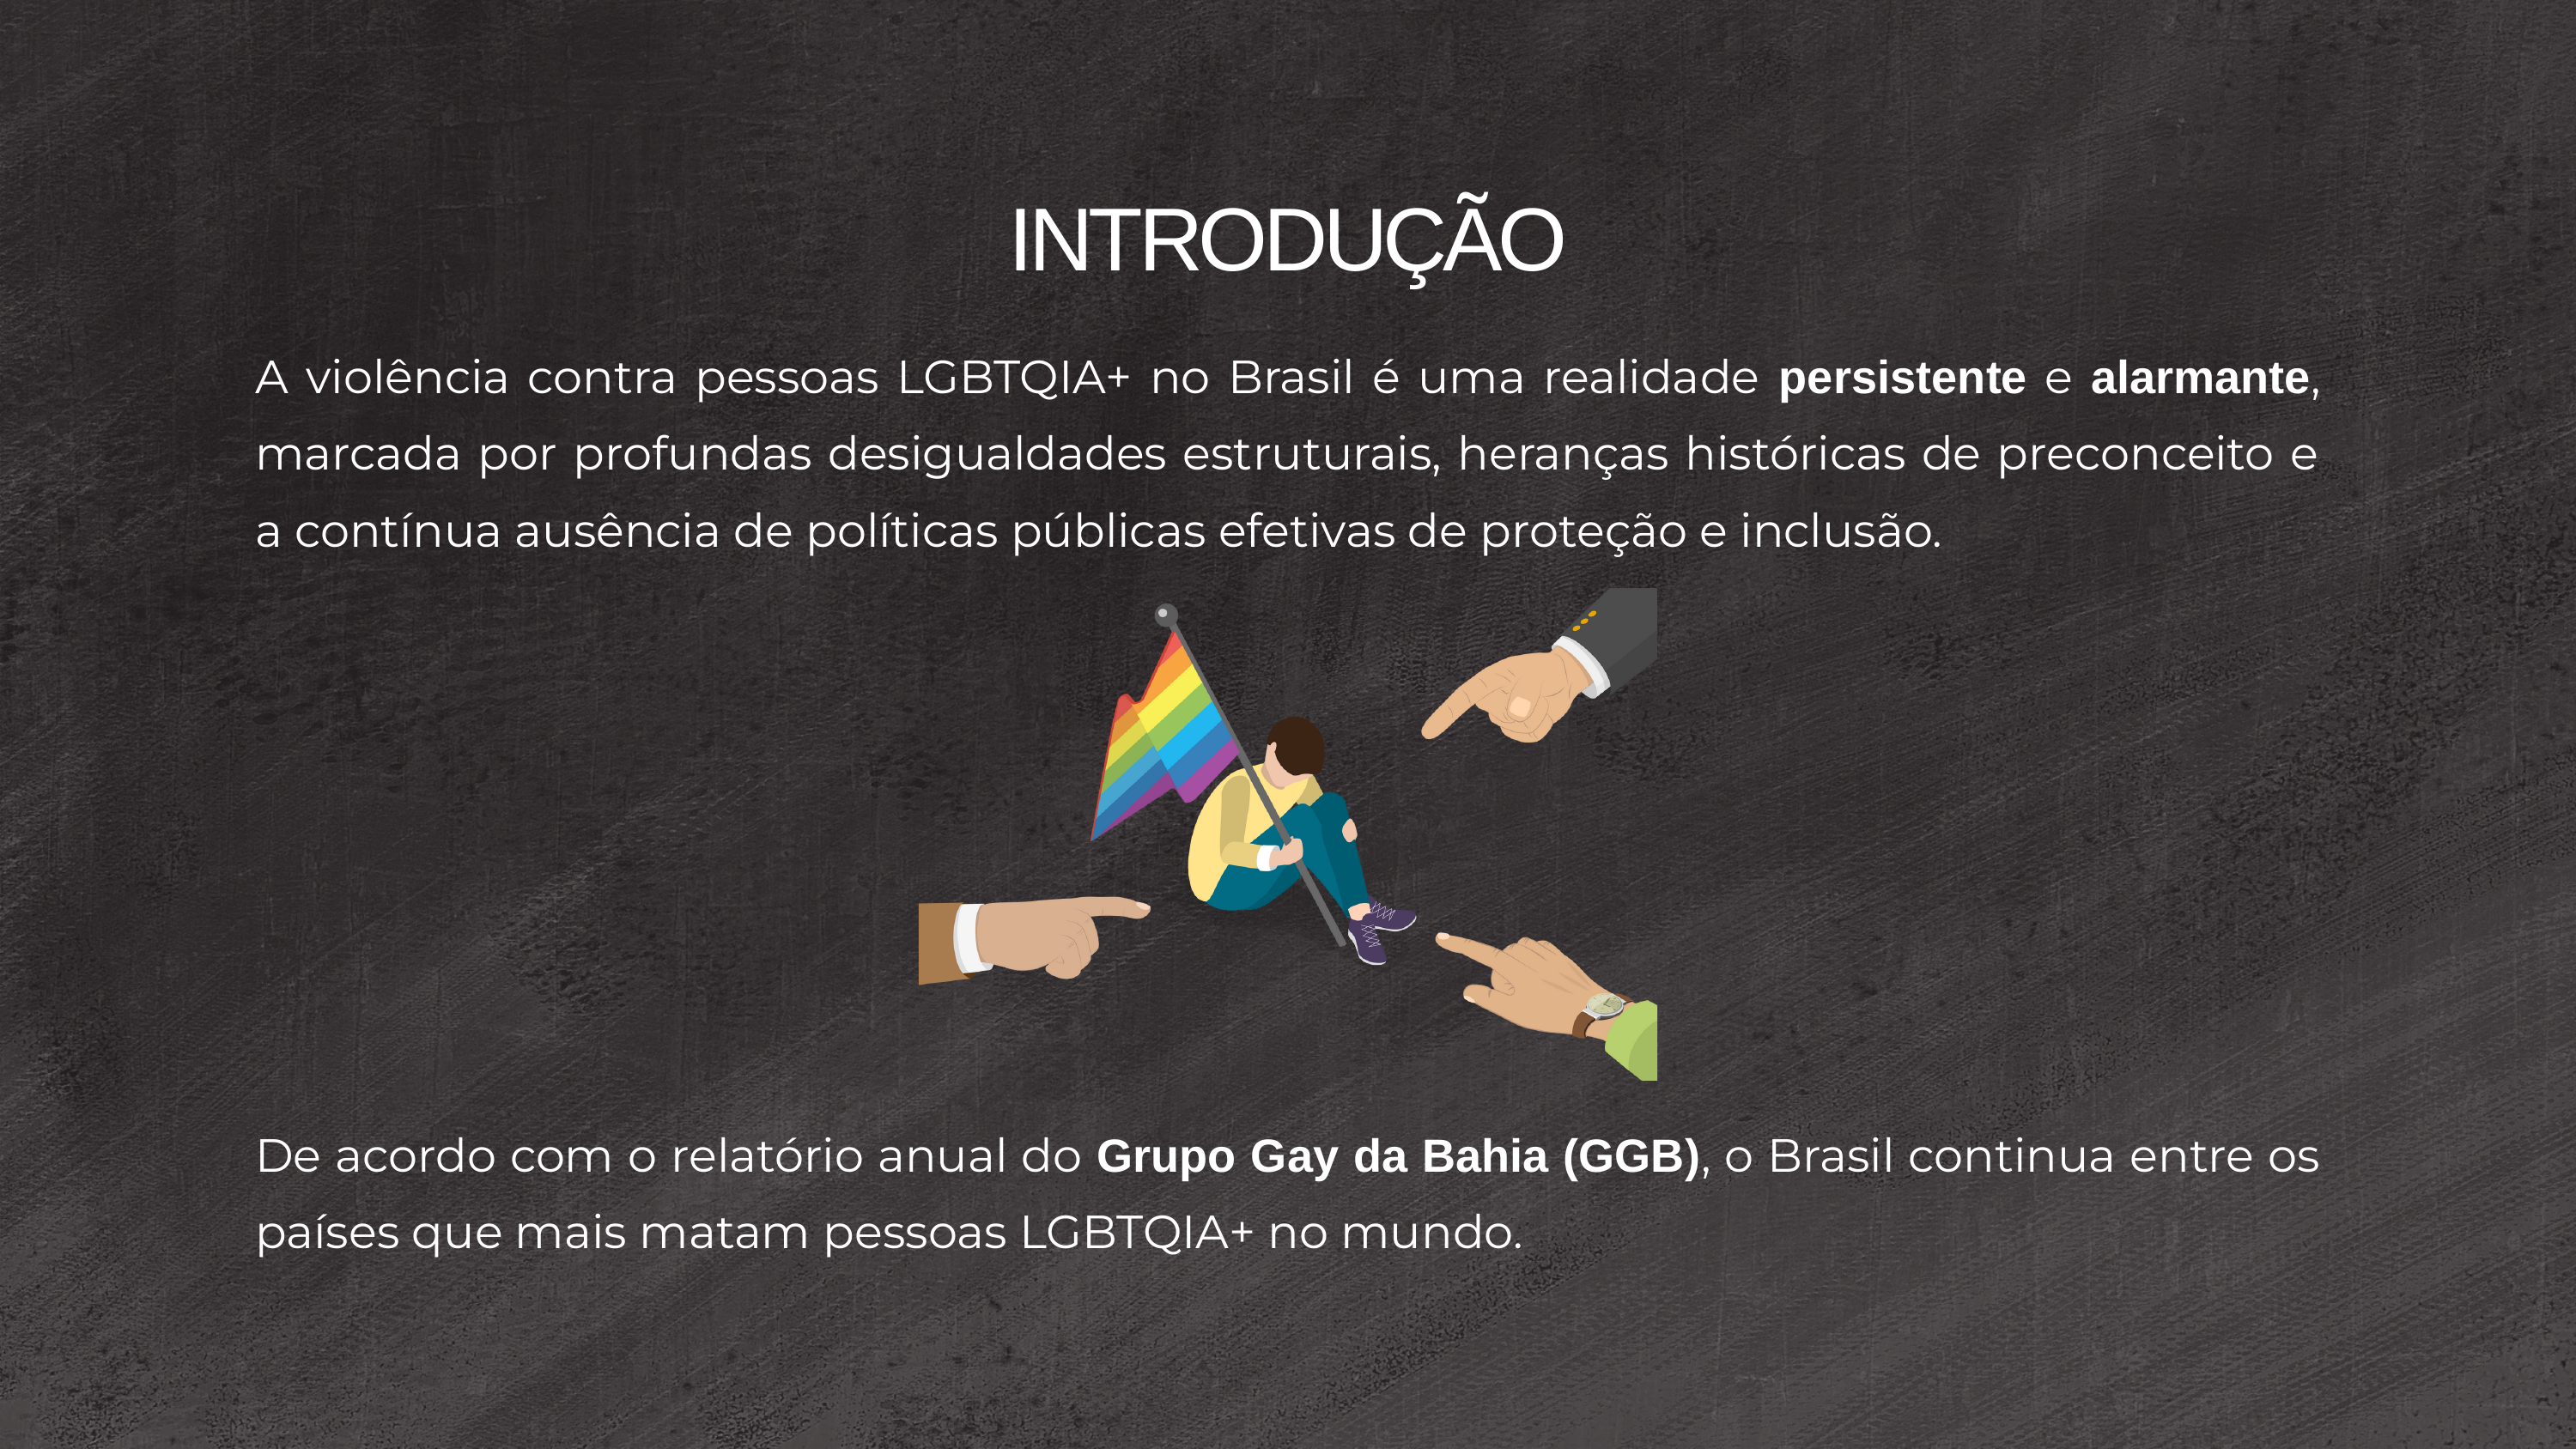

INTRODUÇÃO
A violência contra pessoas LGBTQIA+ no Brasil é uma realidade persistente e alarmante, marcada por profundas desigualdades estruturais, heranças históricas de preconceito e a contínua ausência de políticas públicas efetivas de proteção e inclusão.

De acordo com o relatório anual do Grupo Gay da Bahia (GGB), o Brasil continua entre os países que mais matam pessoas LGBTQIA+ no mundo.